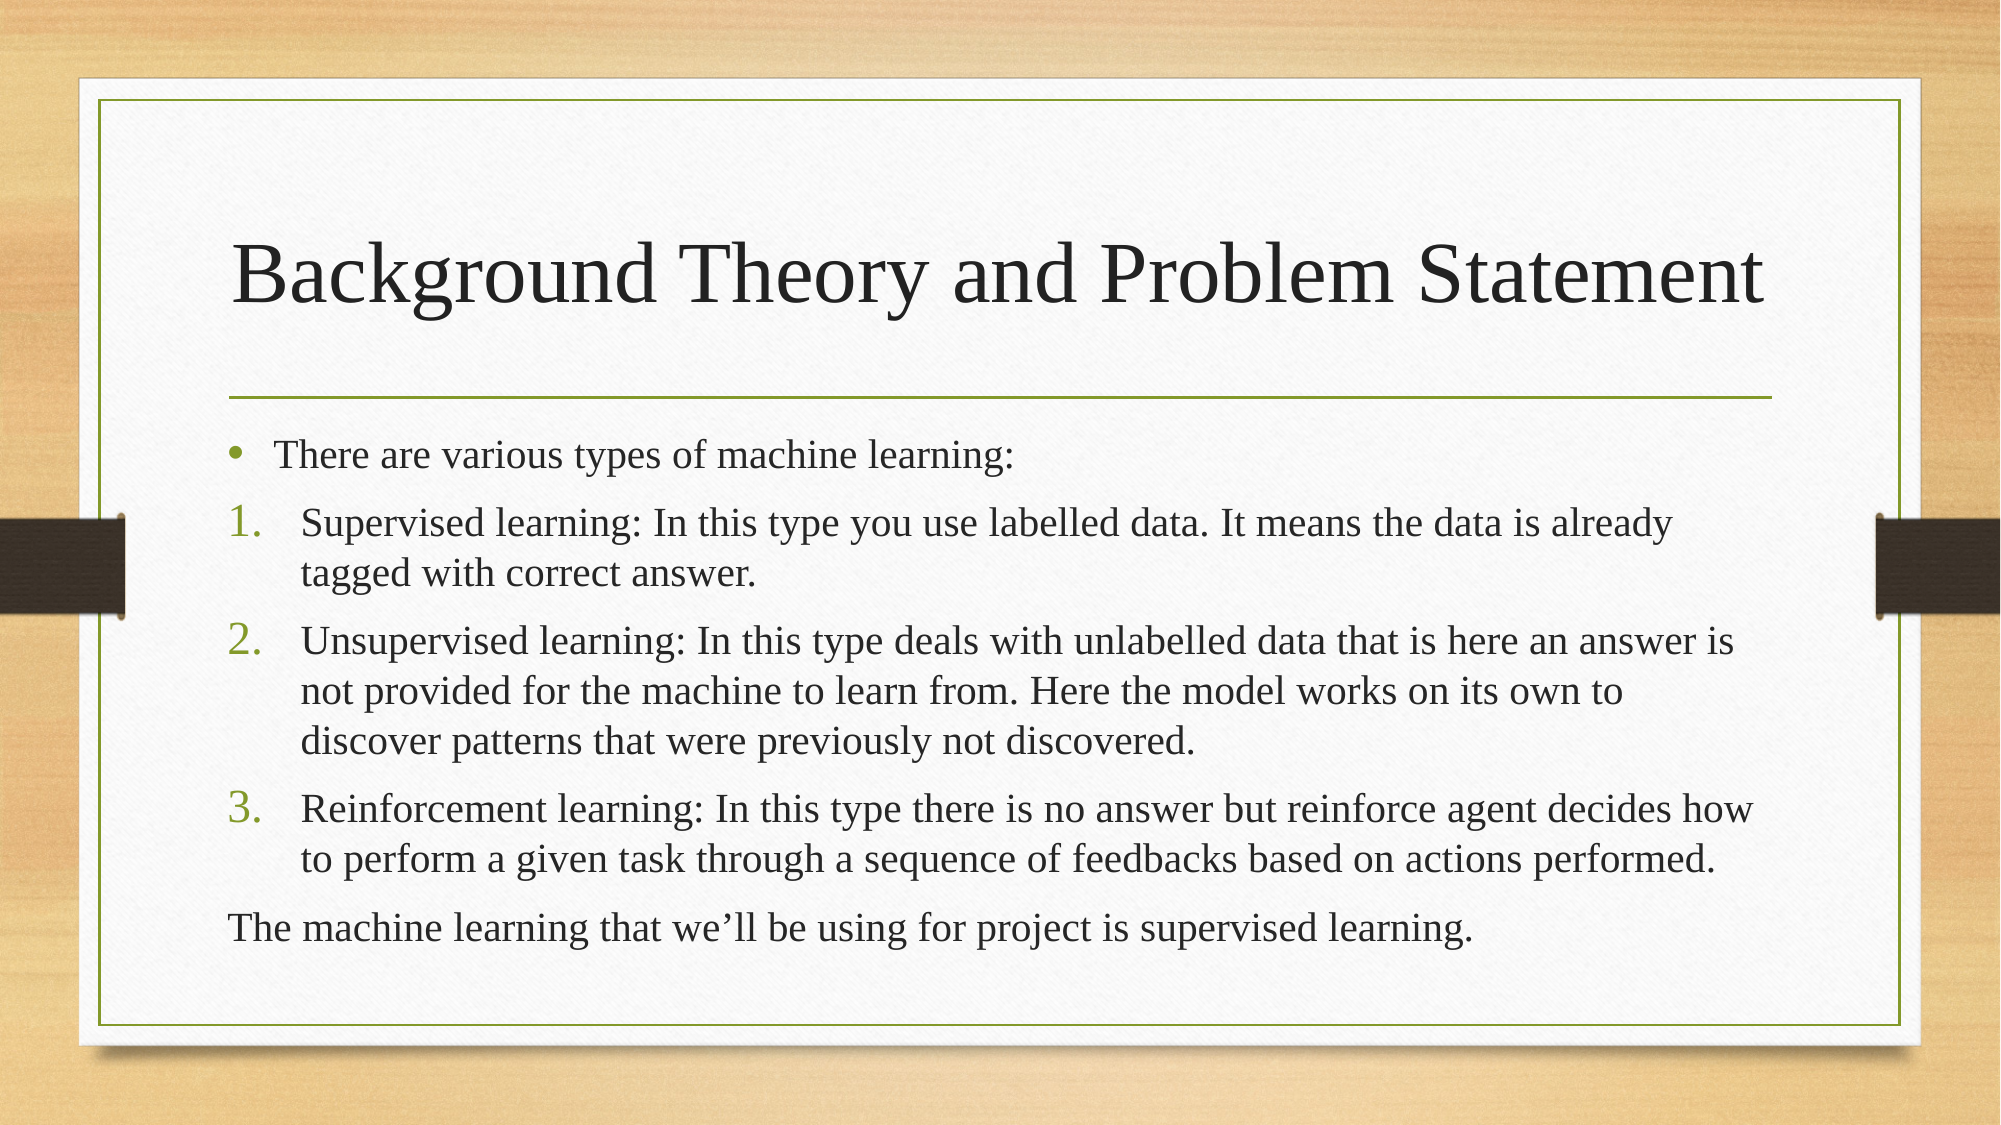

# Background Theory and Problem Statement
There are various types of machine learning:
Supervised learning: In this type you use labelled data. It means the data is already tagged with correct answer.
Unsupervised learning: In this type deals with unlabelled data that is here an answer is not provided for the machine to learn from. Here the model works on its own to discover patterns that were previously not discovered.
Reinforcement learning: In this type there is no answer but reinforce agent decides how to perform a given task through a sequence of feedbacks based on actions performed.
The machine learning that we’ll be using for project is supervised learning.